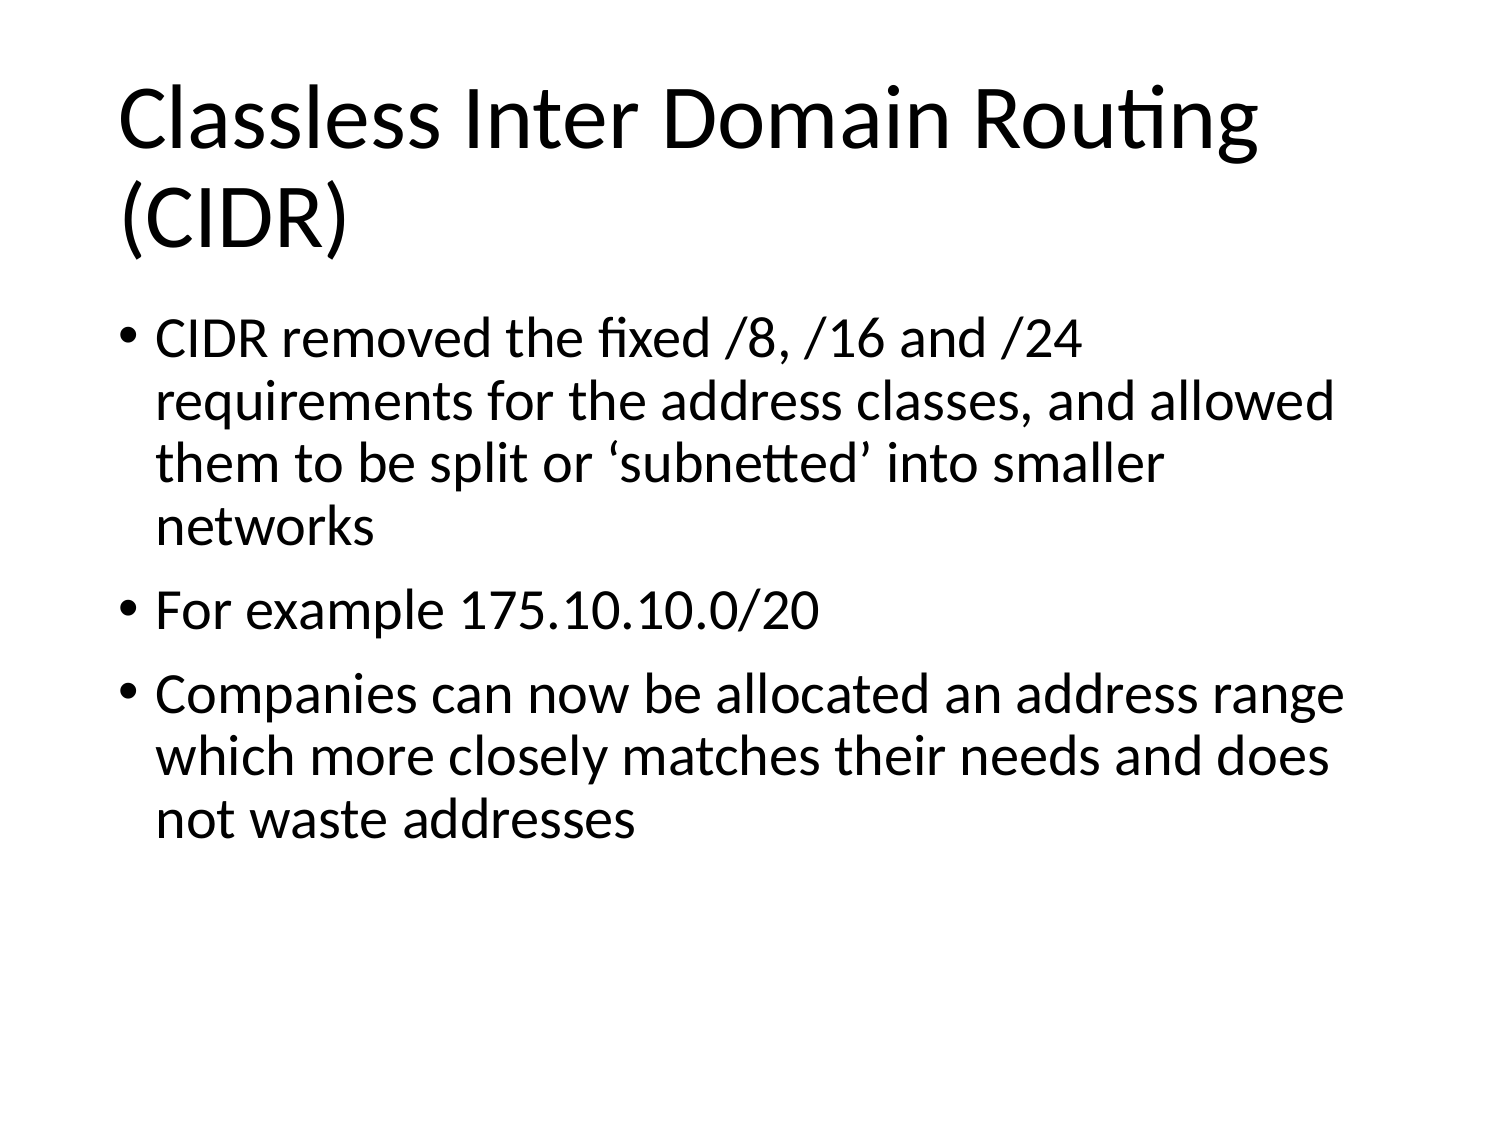

# Classless Inter Domain Routing (CIDR)
CIDR removed the fixed /8, /16 and /24 requirements for the address classes, and allowed them to be split or ‘subnetted’ into smaller networks
For example 175.10.10.0/20
Companies can now be allocated an address range which more closely matches their needs and does not waste addresses